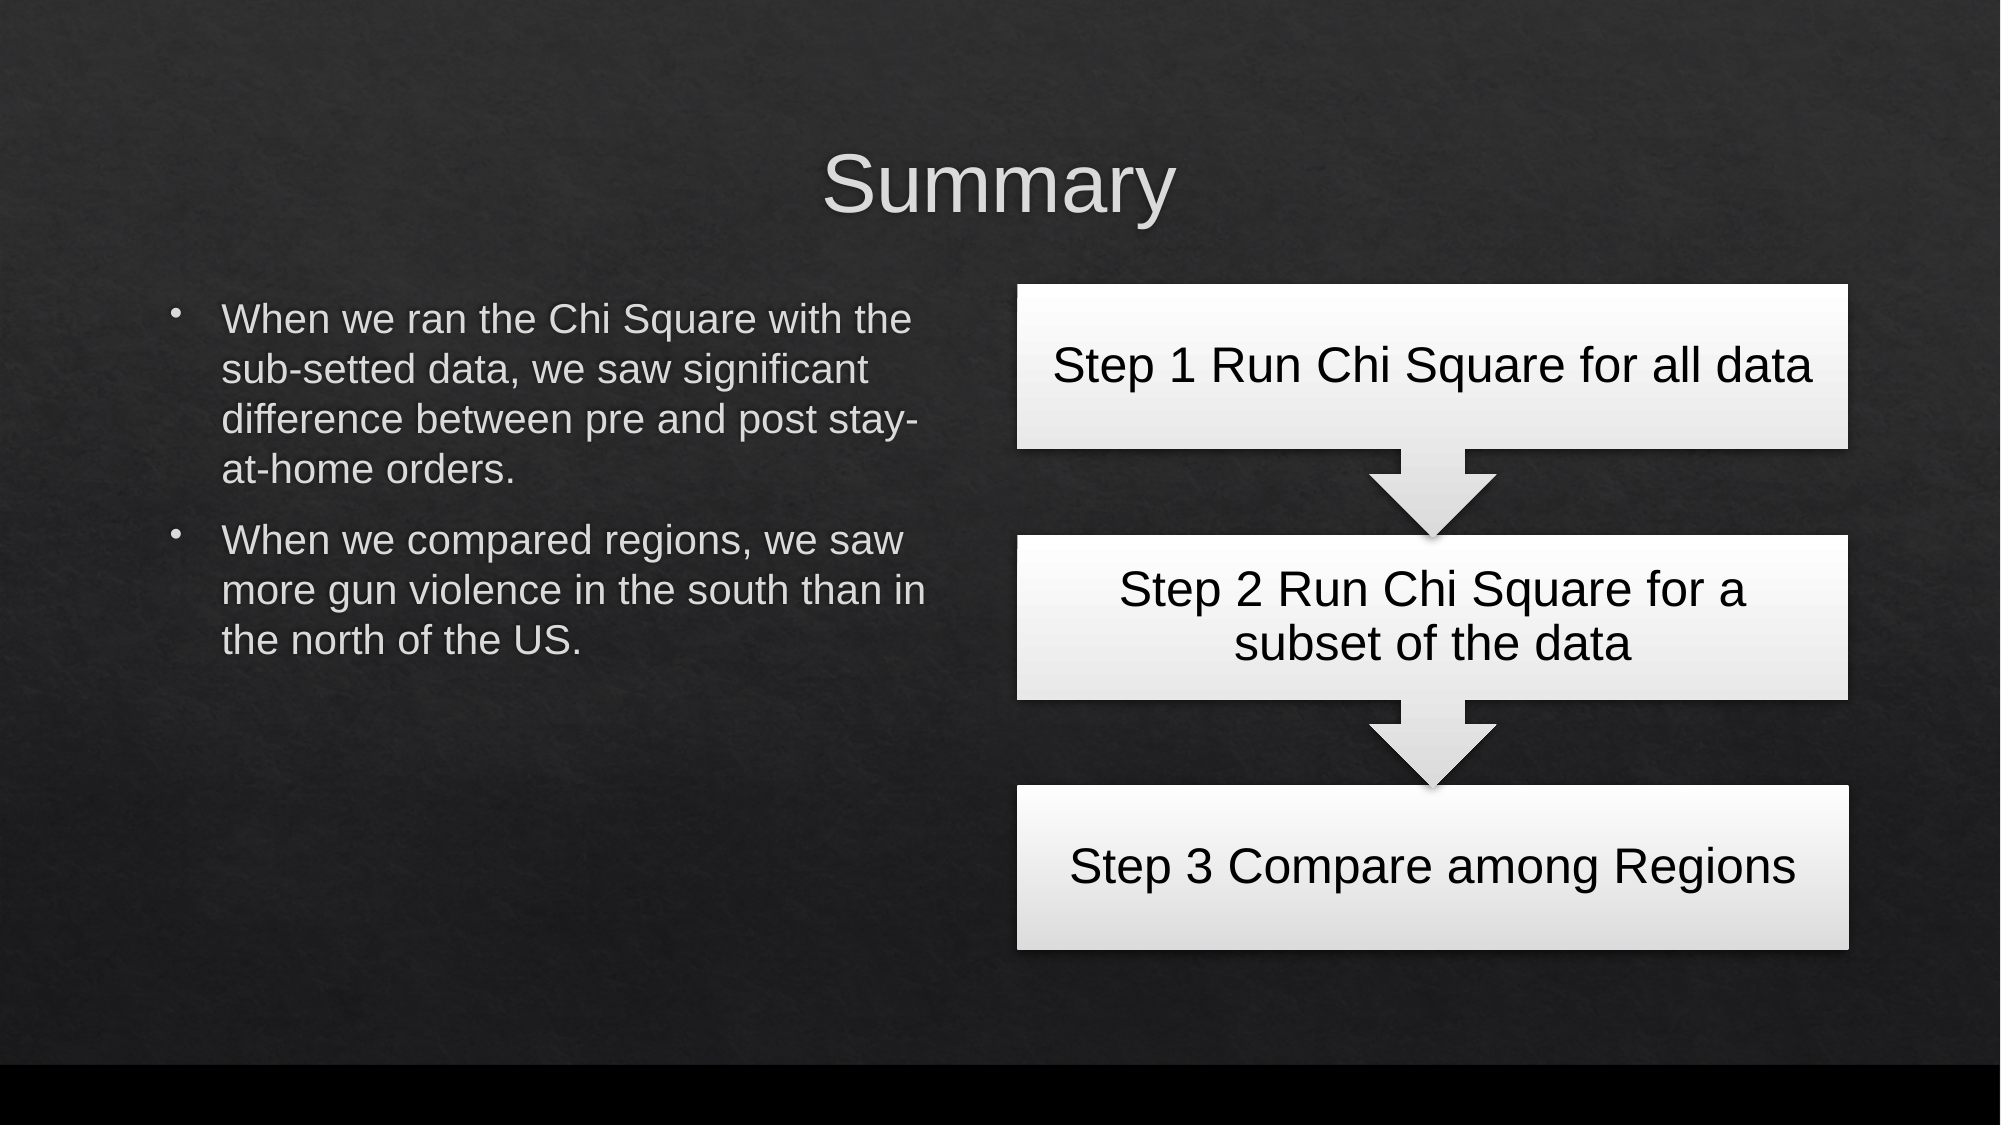

# Summary
Step 3 Compare among Regions
Step 2 Run Chi Square for a subset of the data
Step 1 Run Chi Square for all data
When we ran the Chi Square with the sub-setted data, we saw significant difference between pre and post stay-at-home orders.
When we compared regions, we saw more gun violence in the south than in the north of the US.